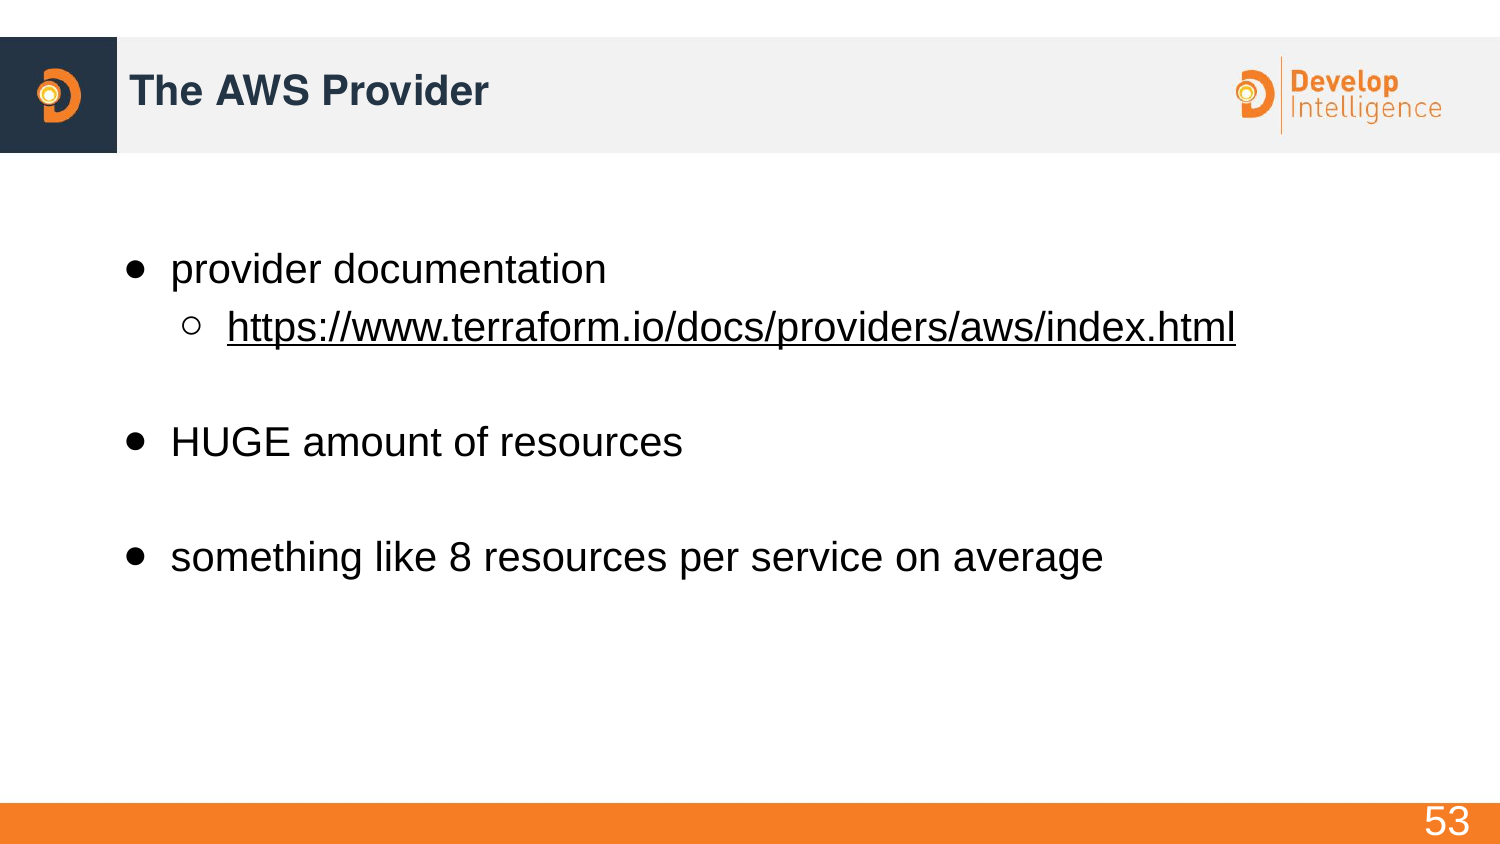

# The AWS Provider
provider documentation
https://www.terraform.io/docs/providers/aws/index.html

HUGE amount of resources

something like 8 resources per service on average
53